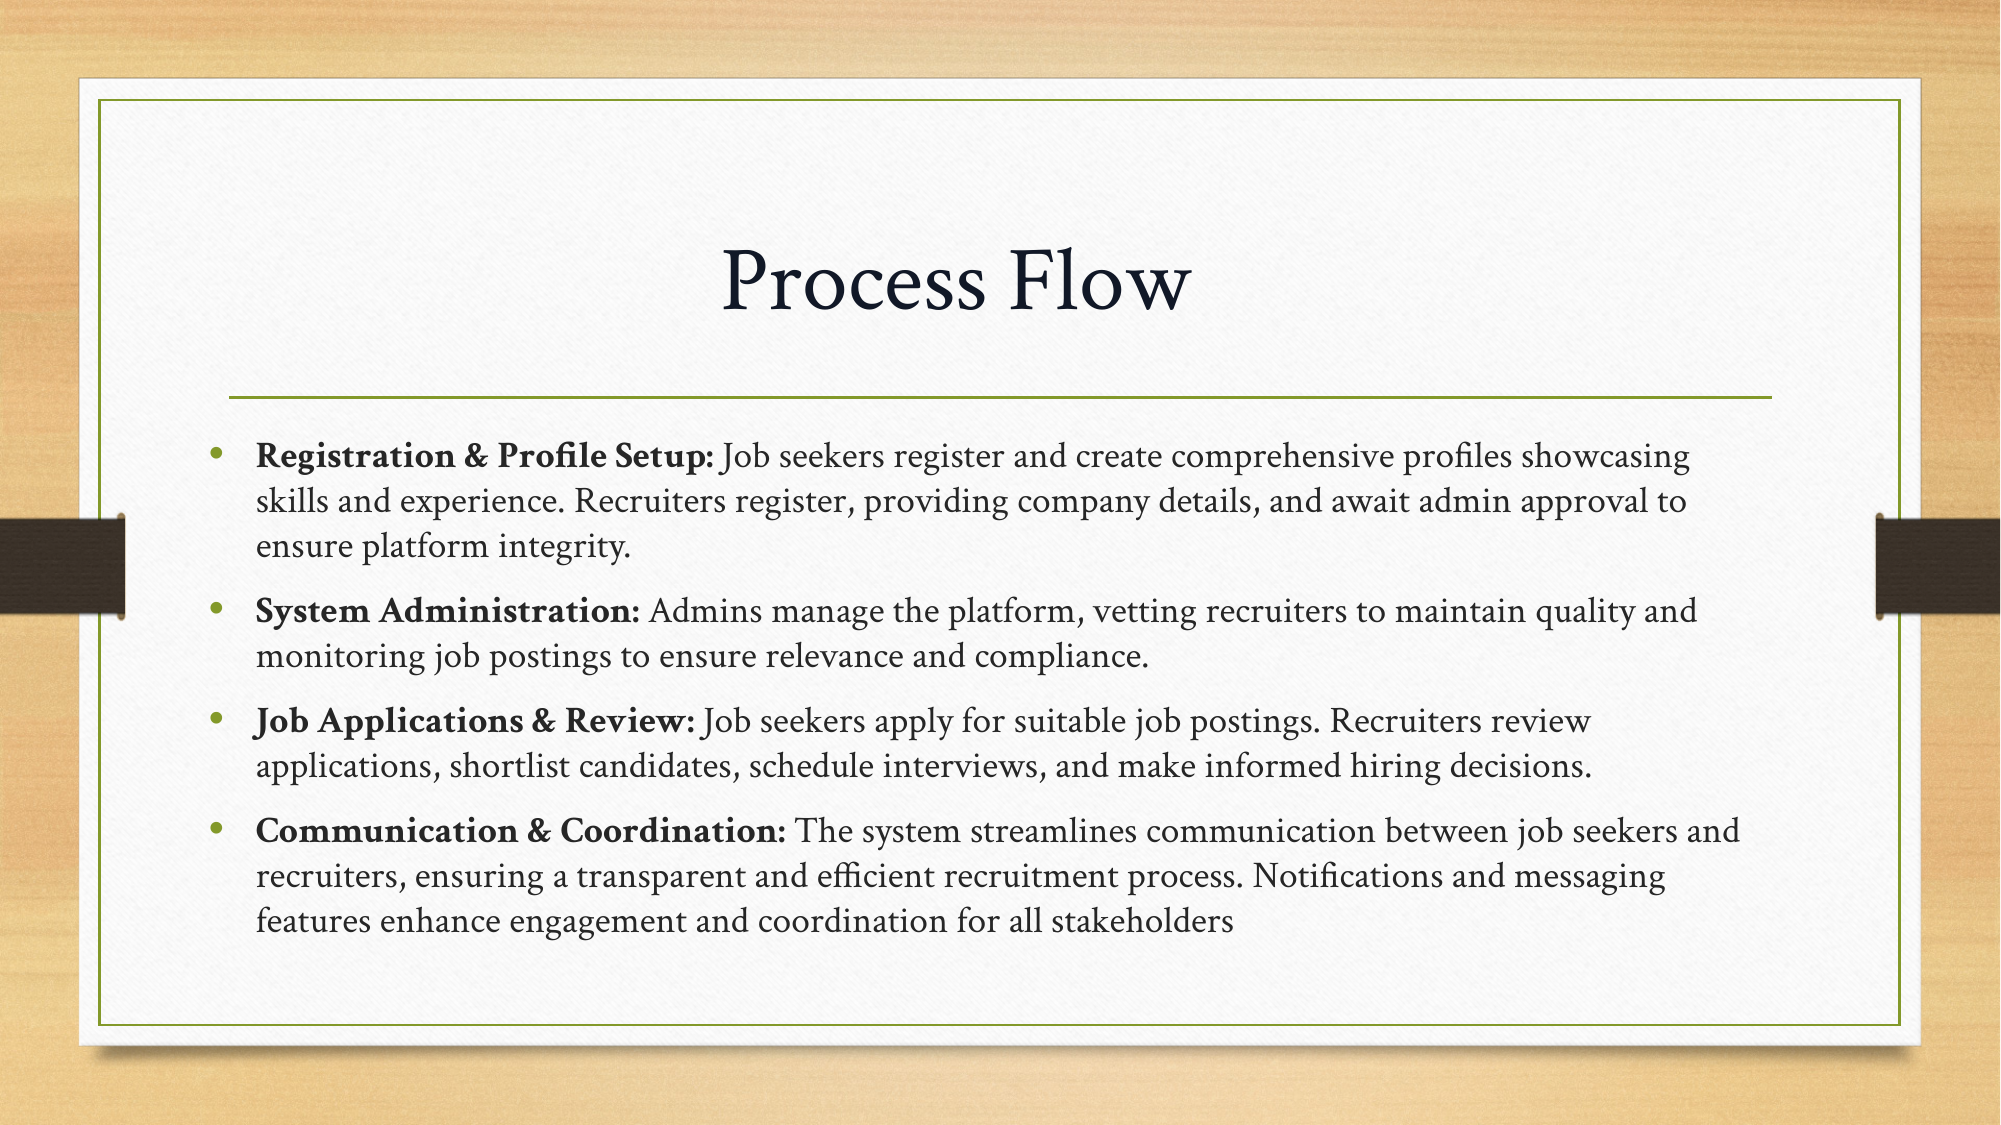

# Process Flow
Registration & Profile Setup: Job seekers register and create comprehensive profiles showcasing skills and experience. Recruiters register, providing company details, and await admin approval to ensure platform integrity.
System Administration: Admins manage the platform, vetting recruiters to maintain quality and monitoring job postings to ensure relevance and compliance.
Job Applications & Review: Job seekers apply for suitable job postings. Recruiters review applications, shortlist candidates, schedule interviews, and make informed hiring decisions.
Communication & Coordination: The system streamlines communication between job seekers and recruiters, ensuring a transparent and efficient recruitment process. Notifications and messaging features enhance engagement and coordination for all stakeholders